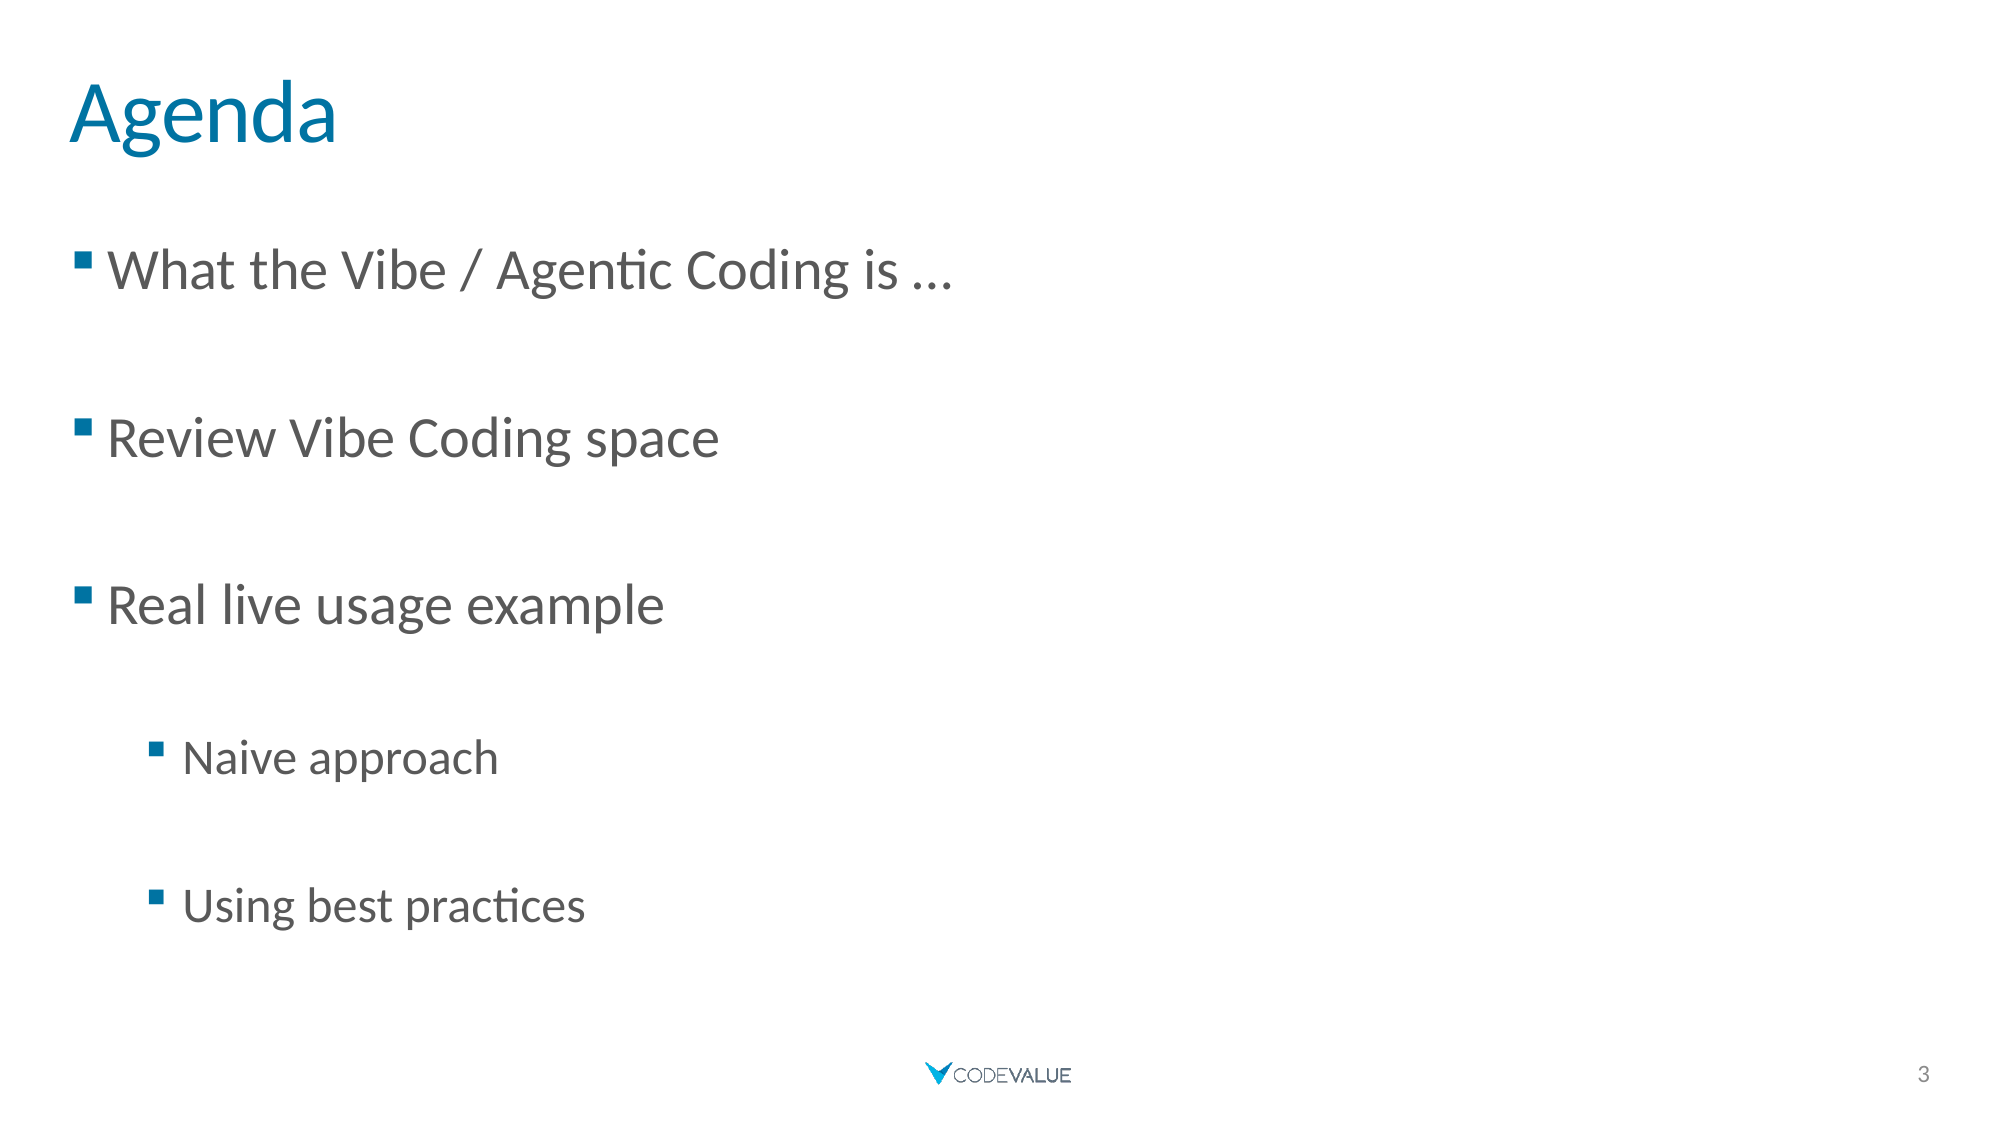

# Agenda
What the Vibe / Agentic Coding is …

Review Vibe Coding space

Real live usage example

Naive approach

Using best practices
3